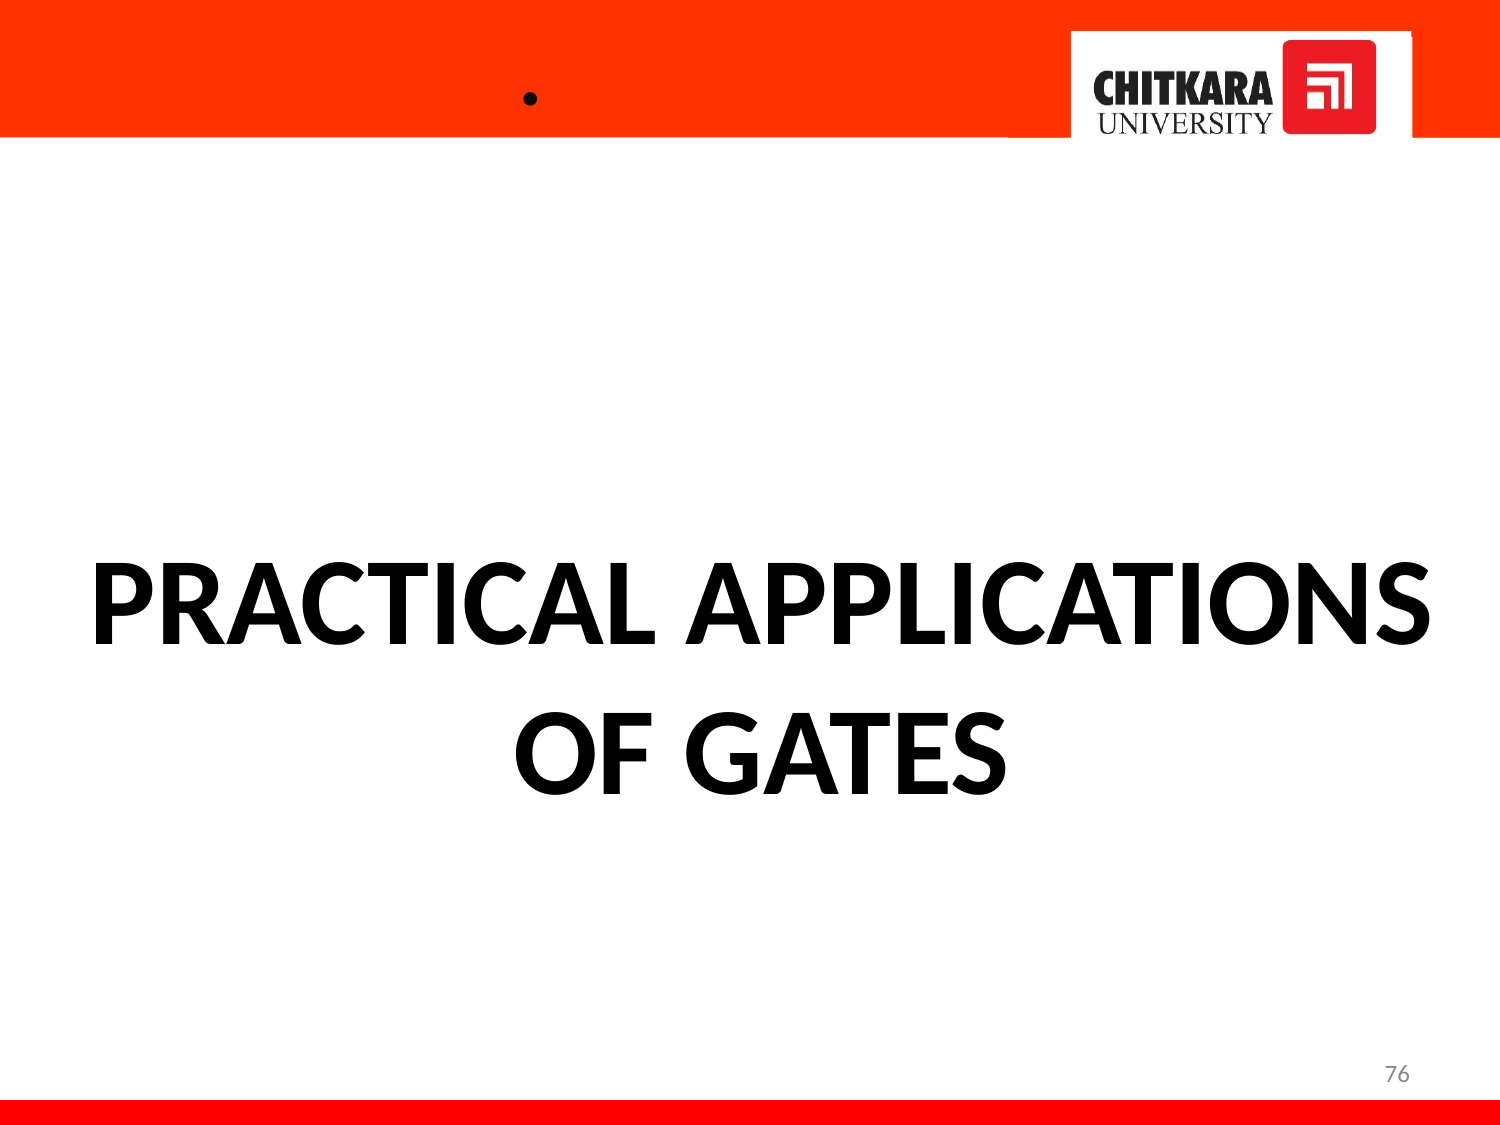

# .

PRACTICAL APPLICATIONS OF GATES
76